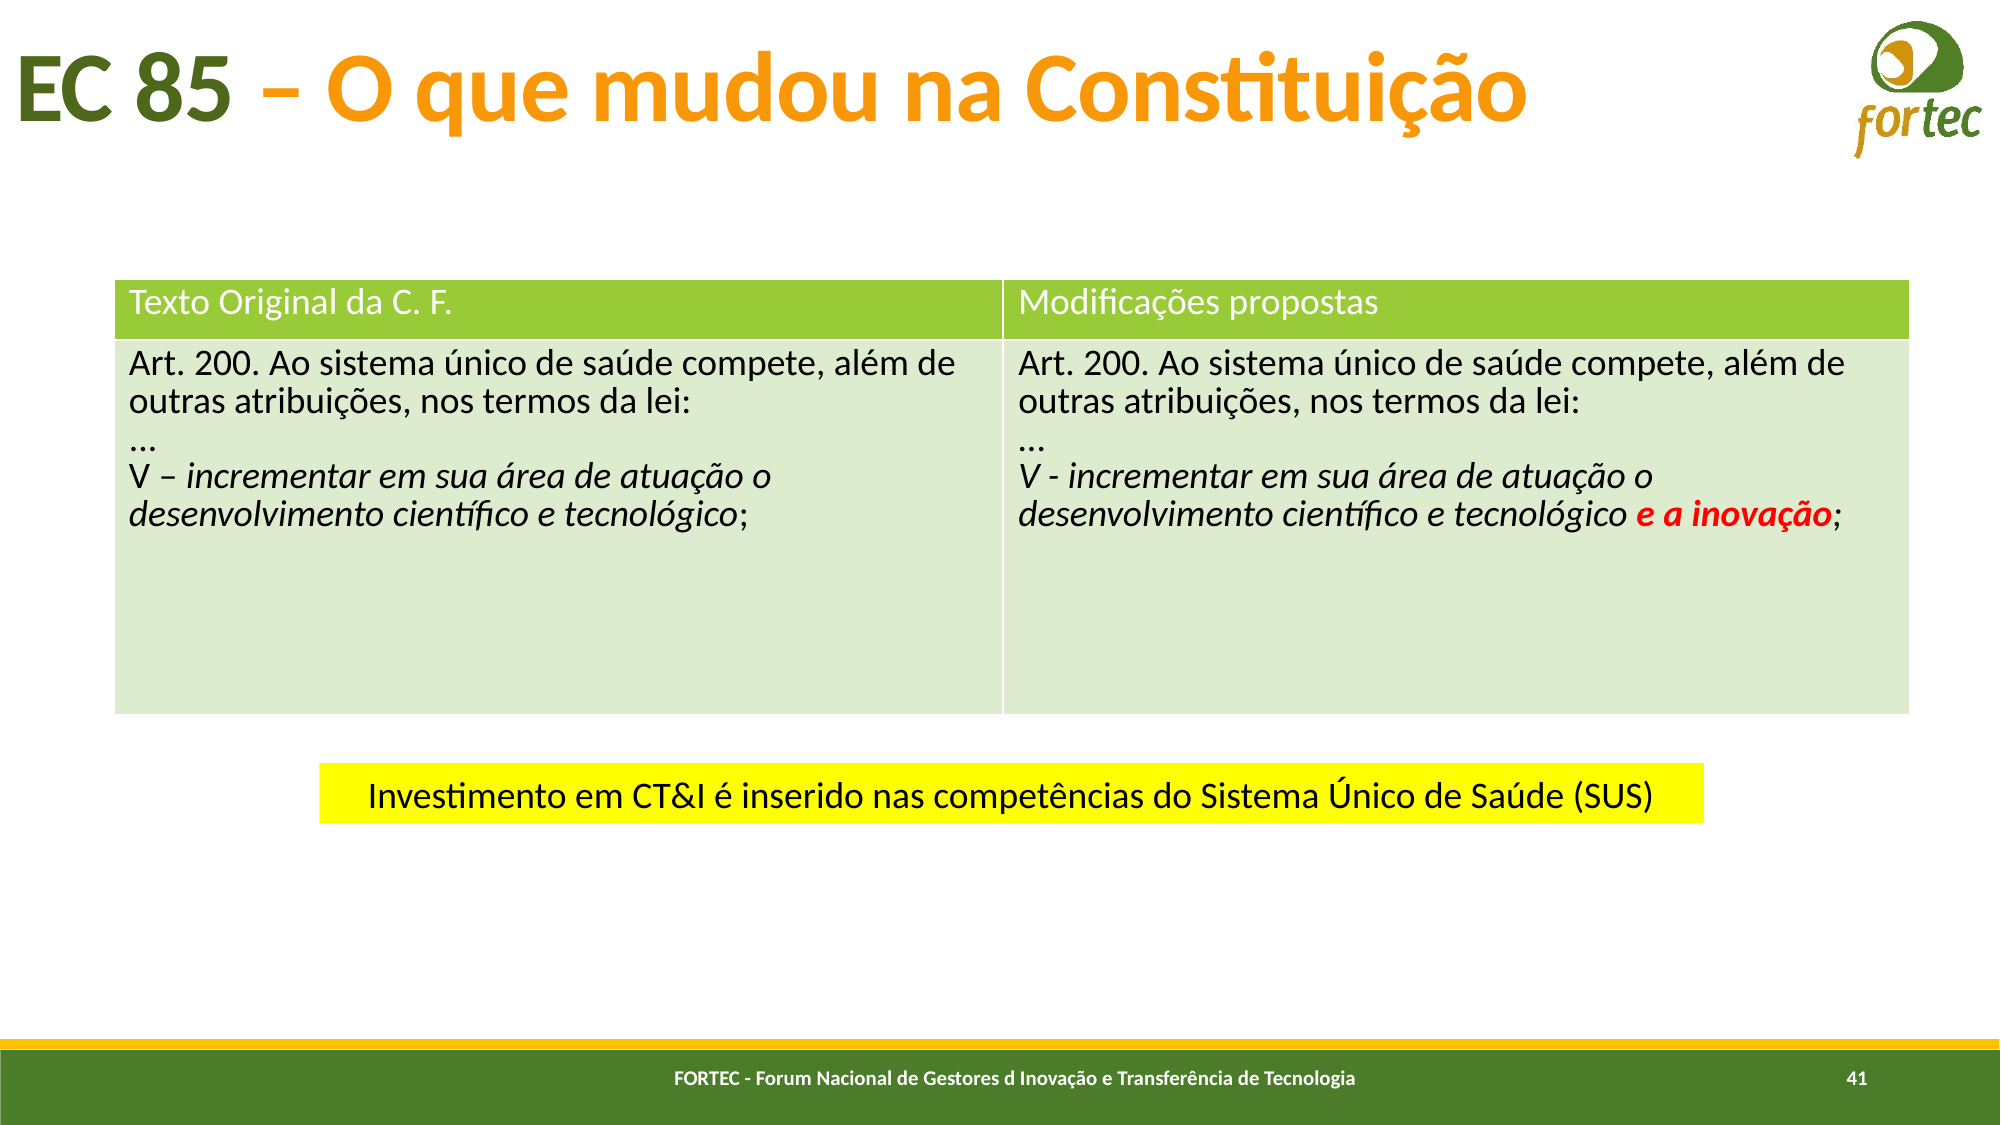

# EC 85 – O que mudou na Constituição
| Texto Original da C. F. | Modificações propostas |
| --- | --- |
| Art. 200. Ao sistema único de saúde compete, além de outras atribuições, nos termos da lei: ... V – incrementar em sua área de atuação o desenvolvimento científico e tecnológico; | Art. 200. Ao sistema único de saúde compete, além de outras atribuições, nos termos da lei: ... V - incrementar em sua área de atuação o desenvolvimento científico e tecnológico e a inovação; |
Investimento em CT&I é inserido nas competências do Sistema Único de Saúde (SUS)
FORTEC - Forum Nacional de Gestores d Inovação e Transferência de Tecnologia
41